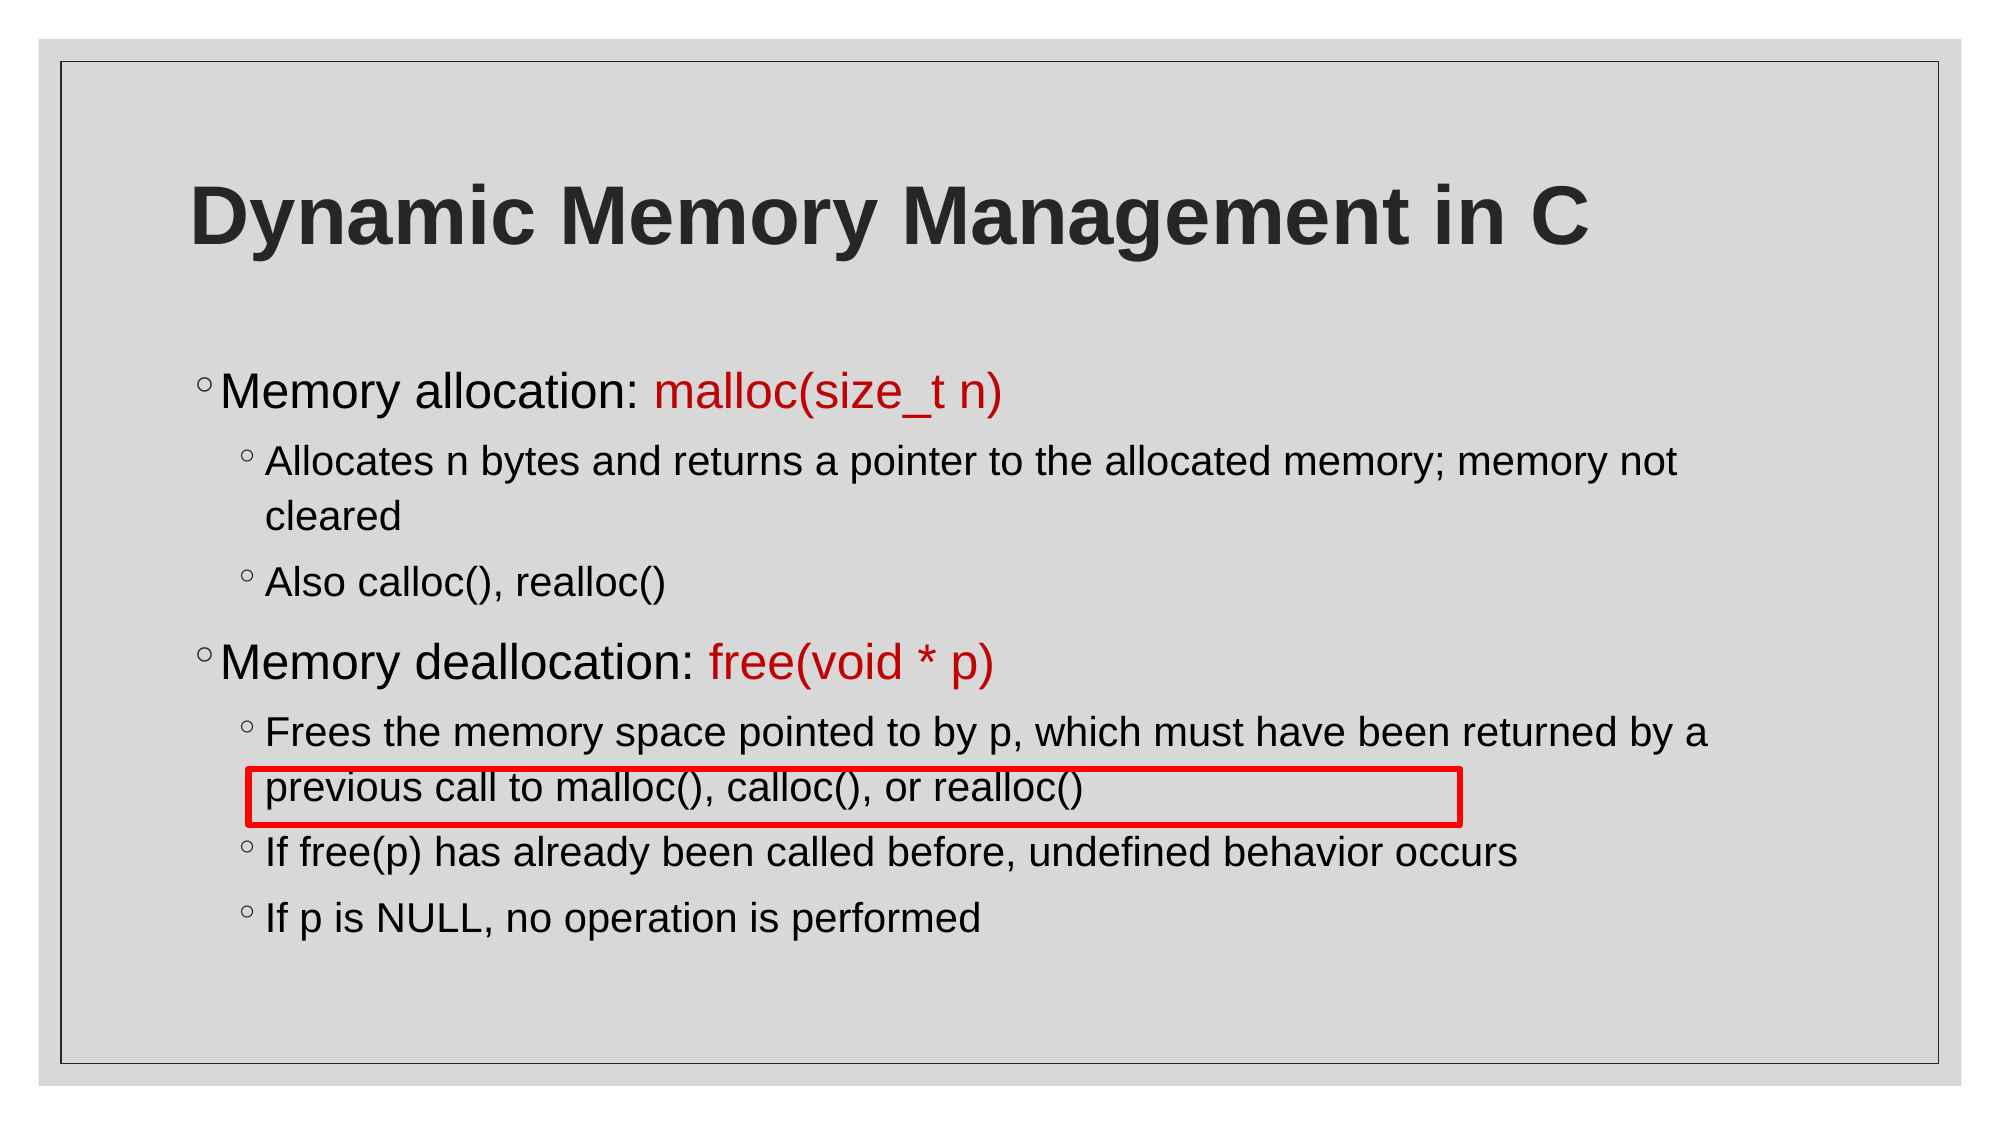

# Dynamic Memory Management in C
Memory allocation: malloc(size_t n)
Allocates n bytes and returns a pointer to the allocated memory; memory not cleared
Also calloc(), realloc()
Memory deallocation: free(void * p)
Frees the memory space pointed to by p, which must have been returned by a previous call to malloc(), calloc(), or realloc()
If free(p) has already been called before, undefined behavior occurs
If p is NULL, no operation is performed